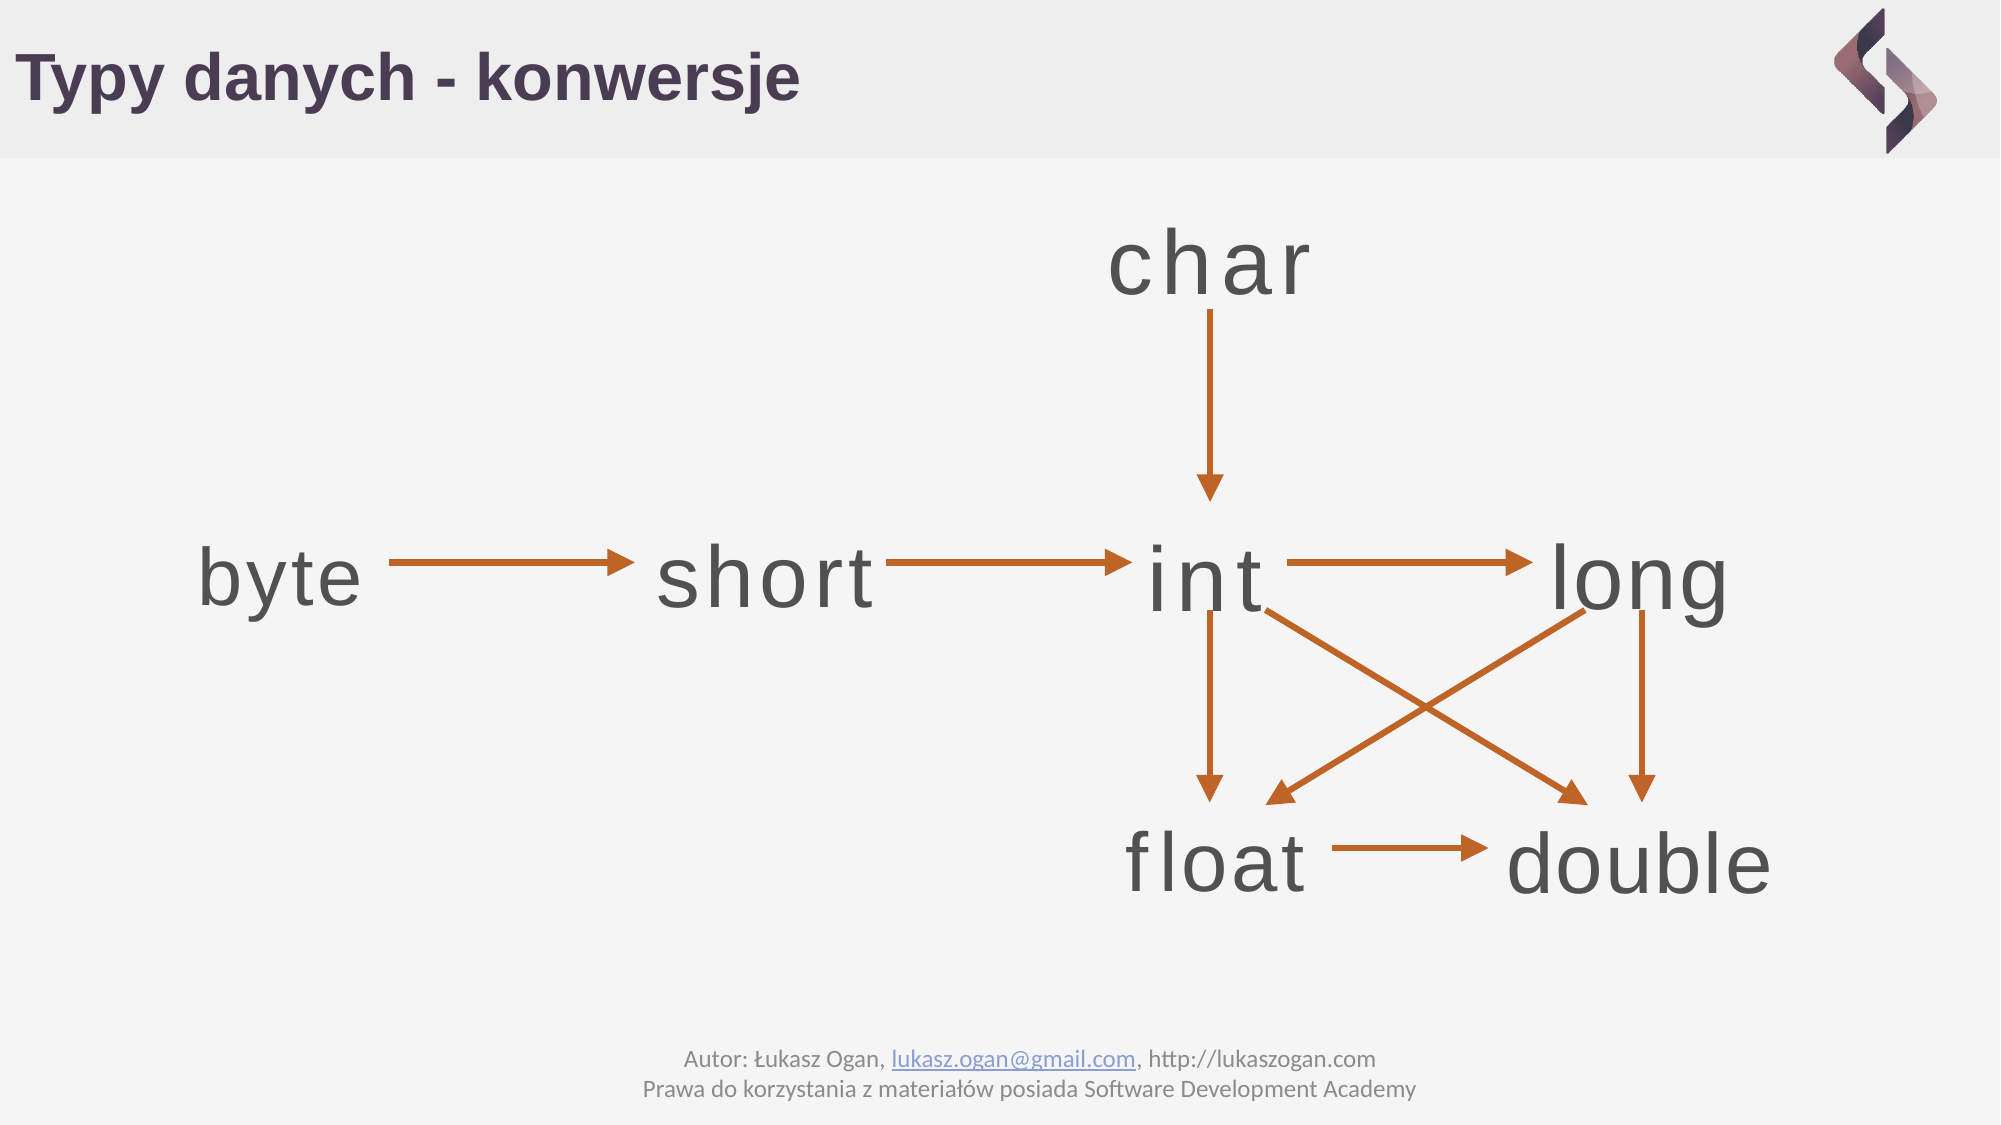

# Typy danych - konwersje

char

long
int
short
byte

float
double

Autor: Łukasz Ogan, lukasz.ogan@gmail.com, http://lukaszogan.com
Prawa do korzystania z materiałów posiada Software Development Academy